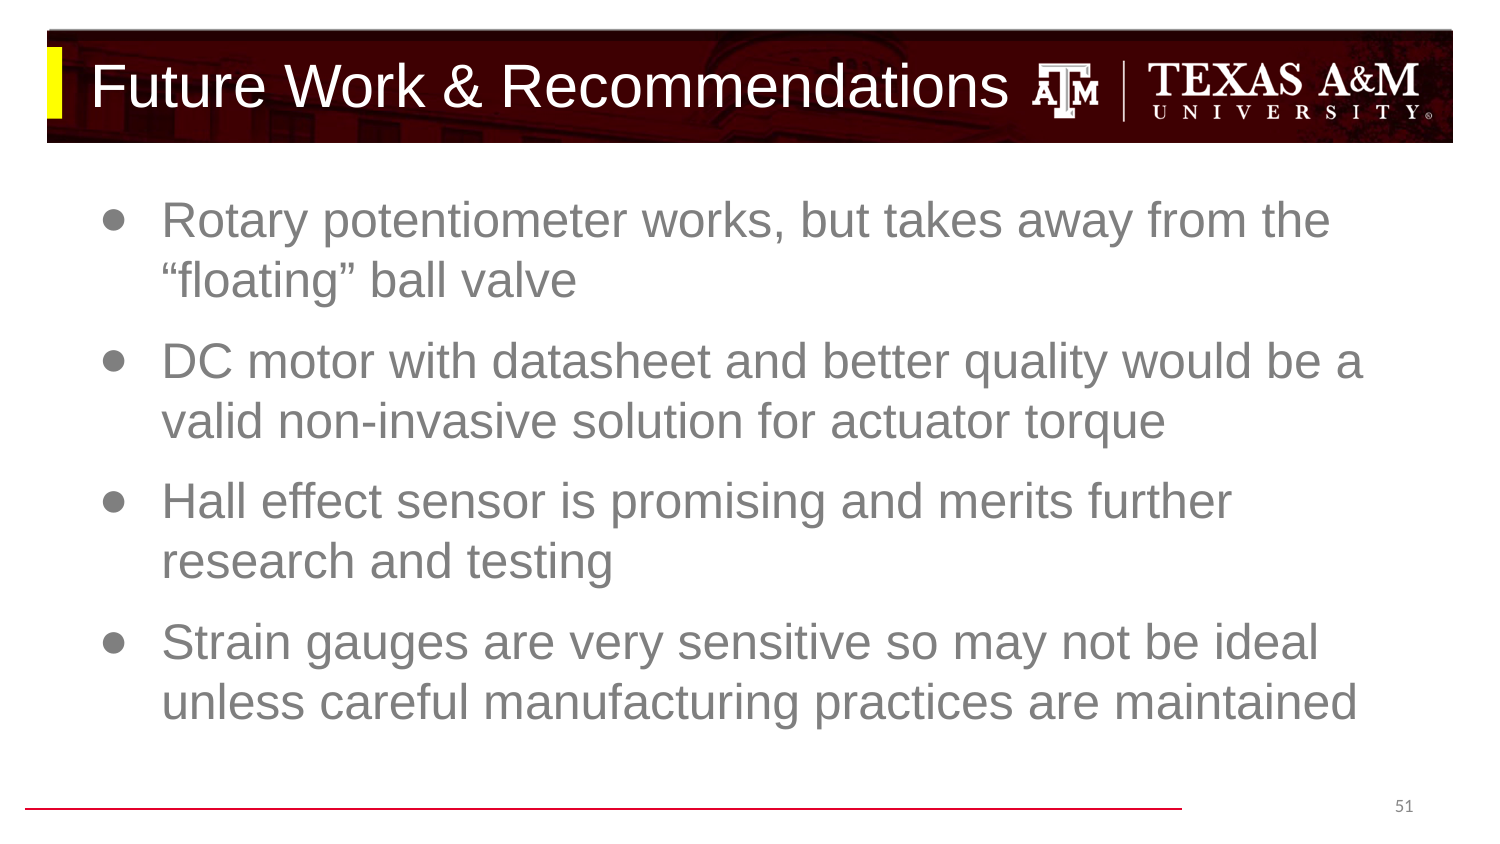

# Future Work & Recommendations
Rotary potentiometer works, but takes away from the “floating” ball valve
DC motor with datasheet and better quality would be a valid non-invasive solution for actuator torque
Hall effect sensor is promising and merits further research and testing
Strain gauges are very sensitive so may not be ideal unless careful manufacturing practices are maintained
51